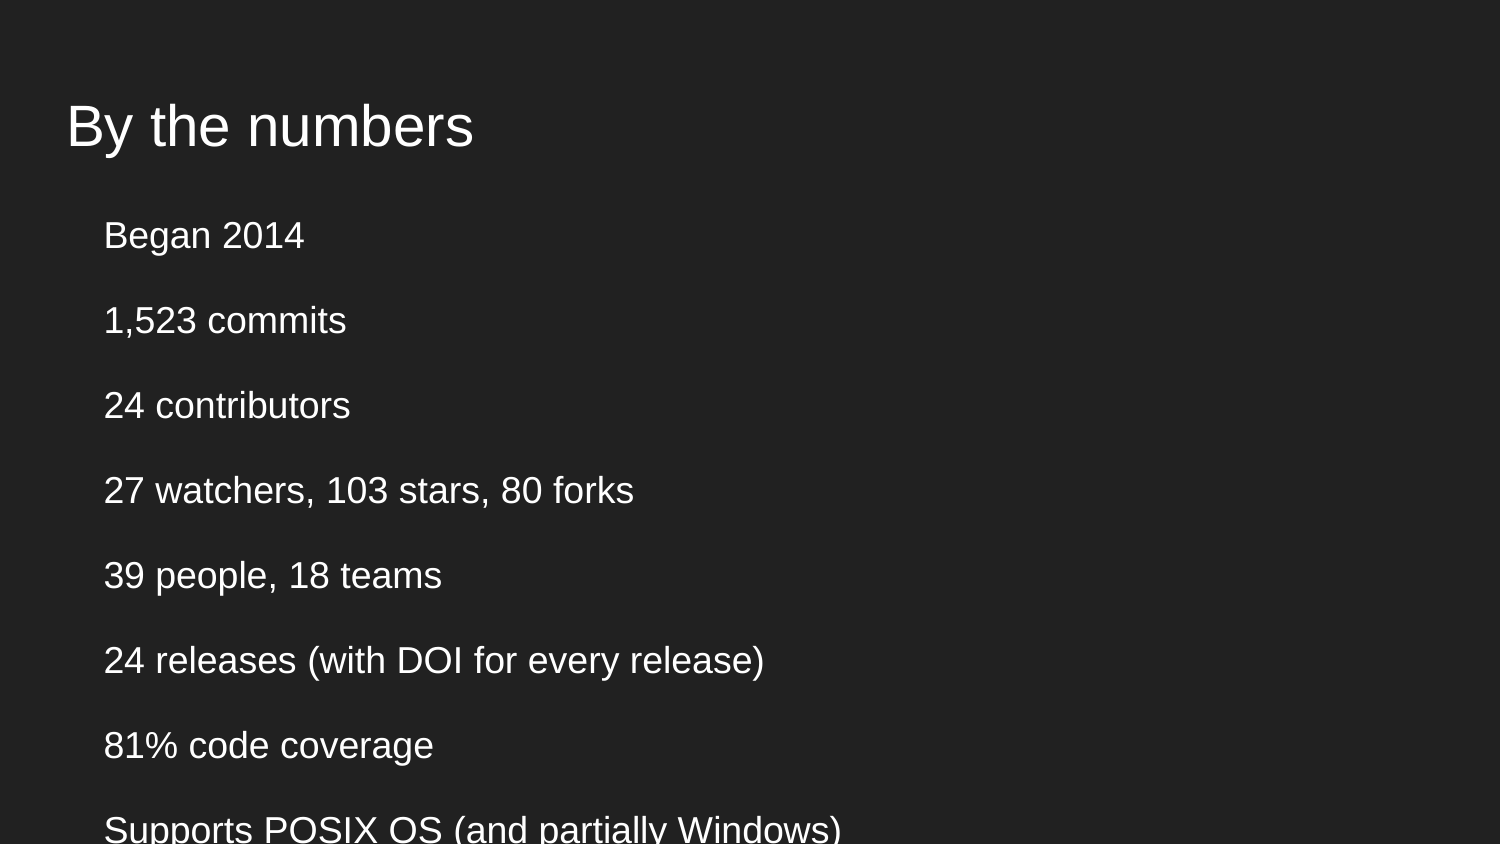

# By the numbers
Began 2014
1,523 commits
24 contributors
27 watchers, 103 stars, 80 forks
39 people, 18 teams
24 releases (with DOI for every release)
81% code coverage
Supports POSIX OS (and partially Windows)
2 students, Google Summer of Code
Patrick Burns, PhD (ISAW)
Suhaib Khan (Netaji Subhas Institute of Technology, Delhi, India); mentored by Luke Hollis of Archimedes Digital)